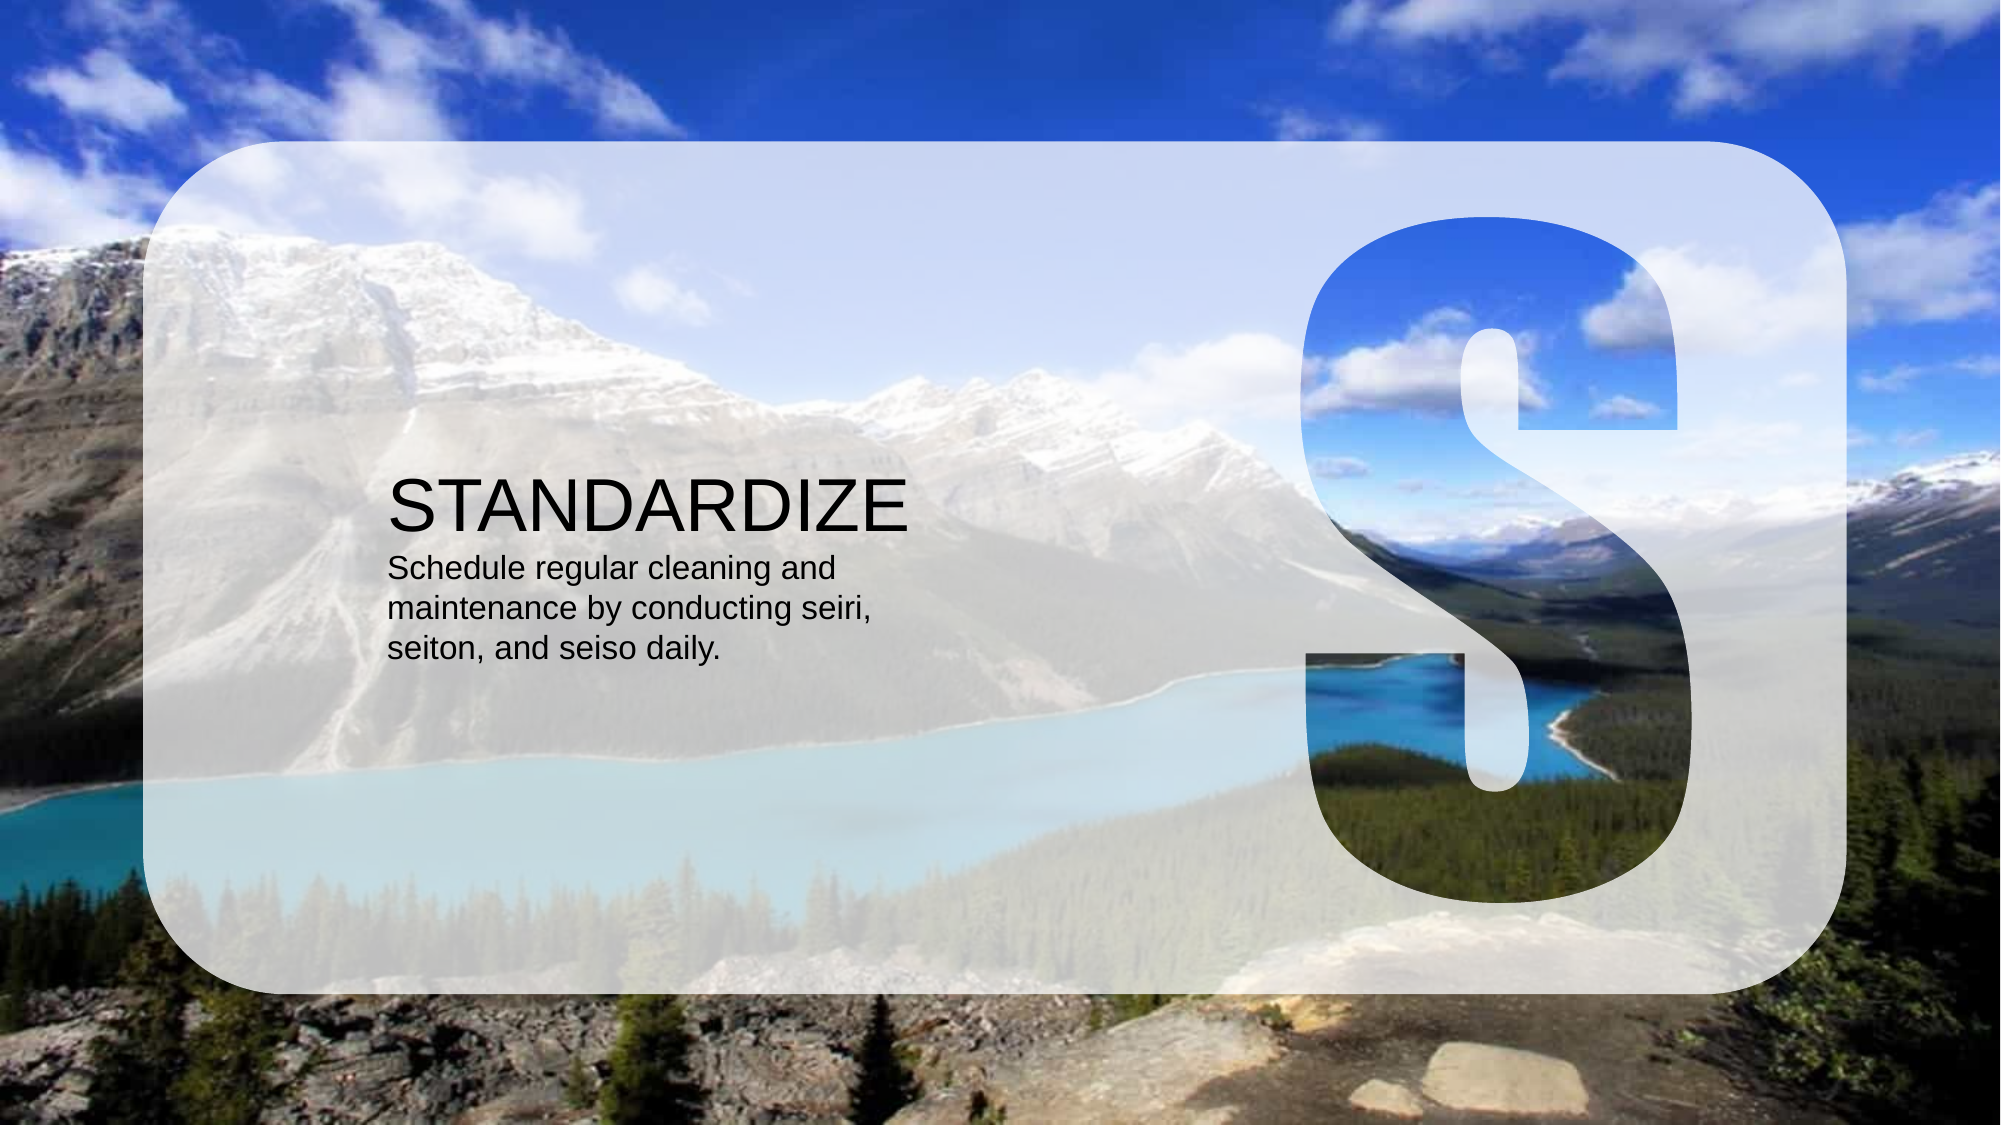

STANDARDIZE
Schedule regular cleaning and
maintenance by conducting seiri,
seiton, and seiso daily.